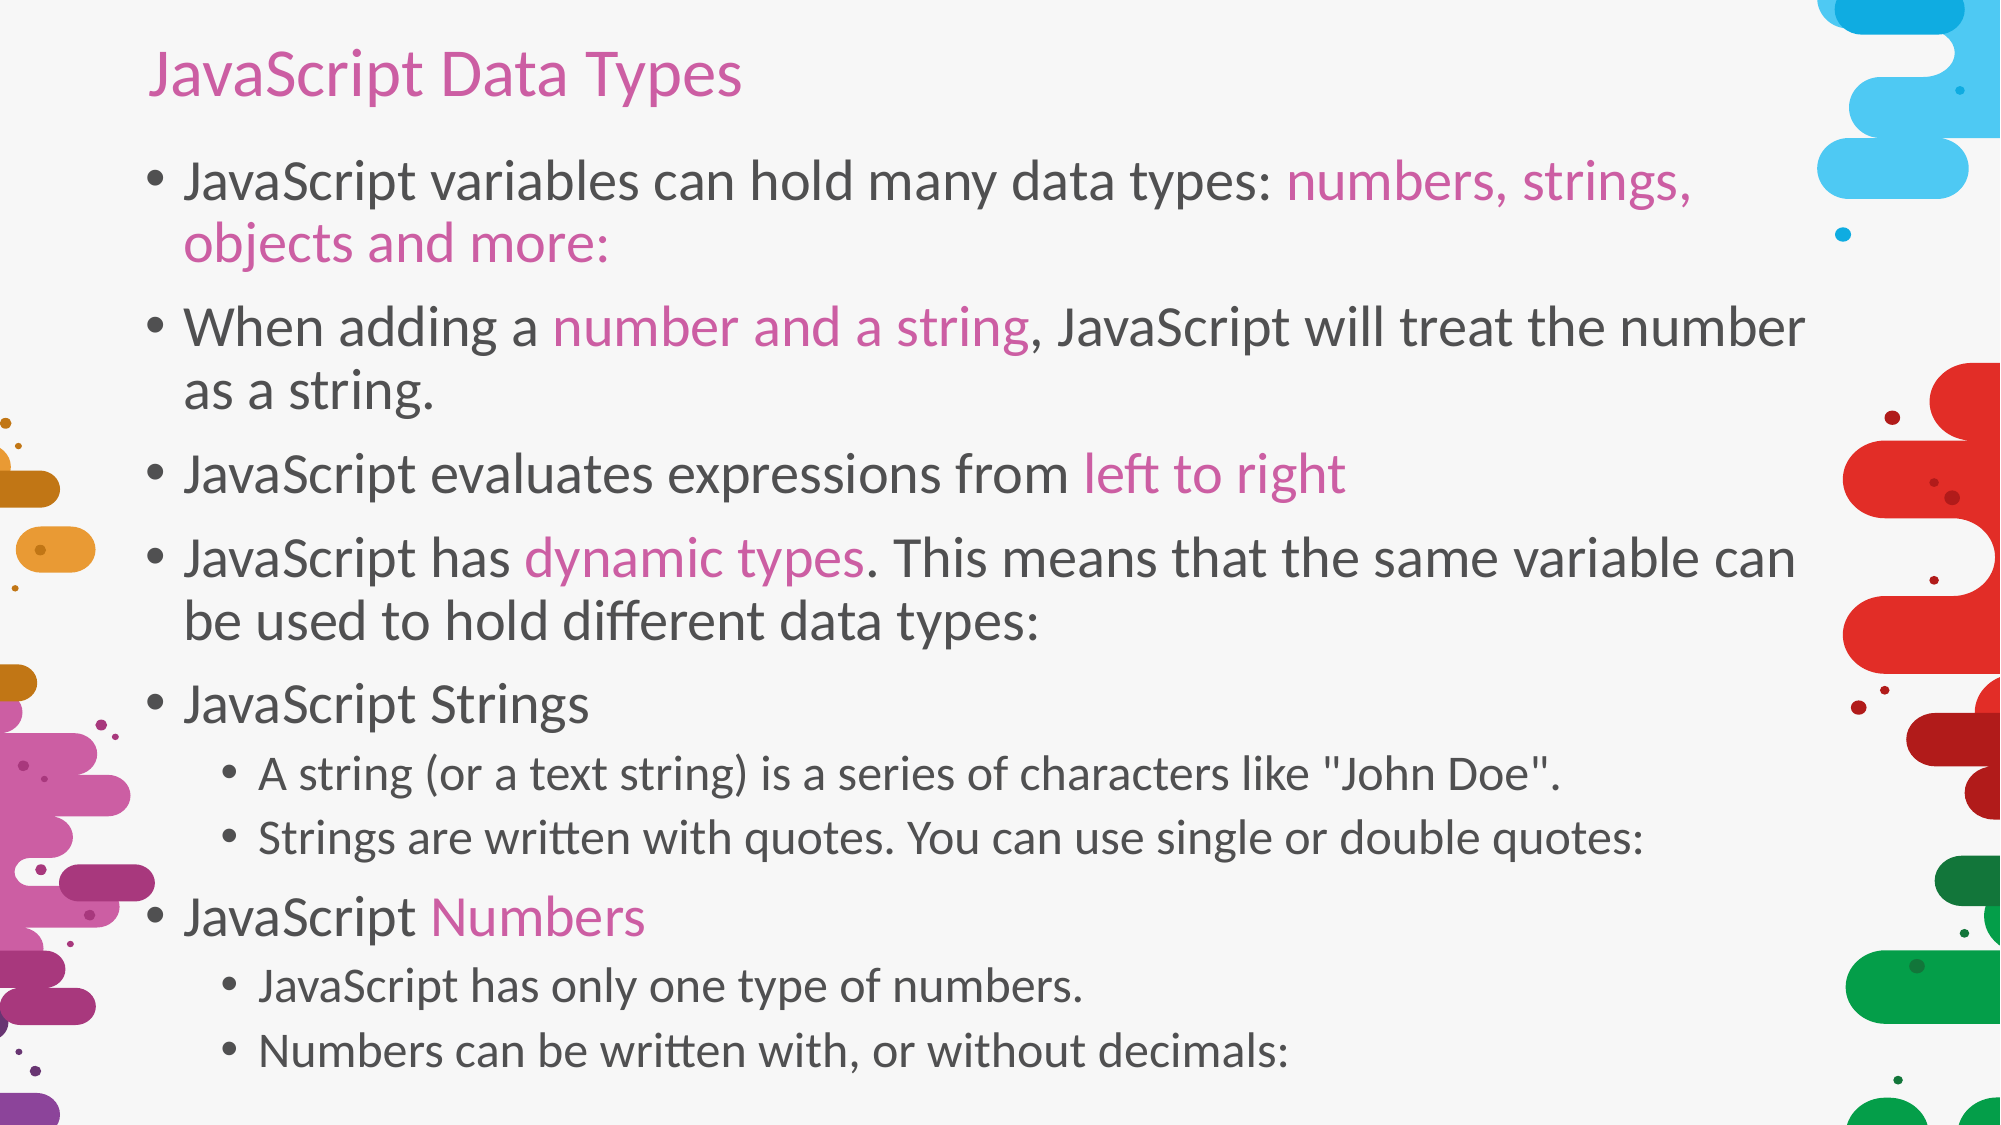

# JavaScript Data Types
JavaScript variables can hold many data types: numbers, strings, objects and more:
When adding a number and a string, JavaScript will treat the number as a string.
JavaScript evaluates expressions from left to right
JavaScript has dynamic types. This means that the same variable can be used to hold different data types:
JavaScript Strings
A string (or a text string) is a series of characters like "John Doe".
Strings are written with quotes. You can use single or double quotes:
JavaScript Numbers
JavaScript has only one type of numbers.
Numbers can be written with, or without decimals: